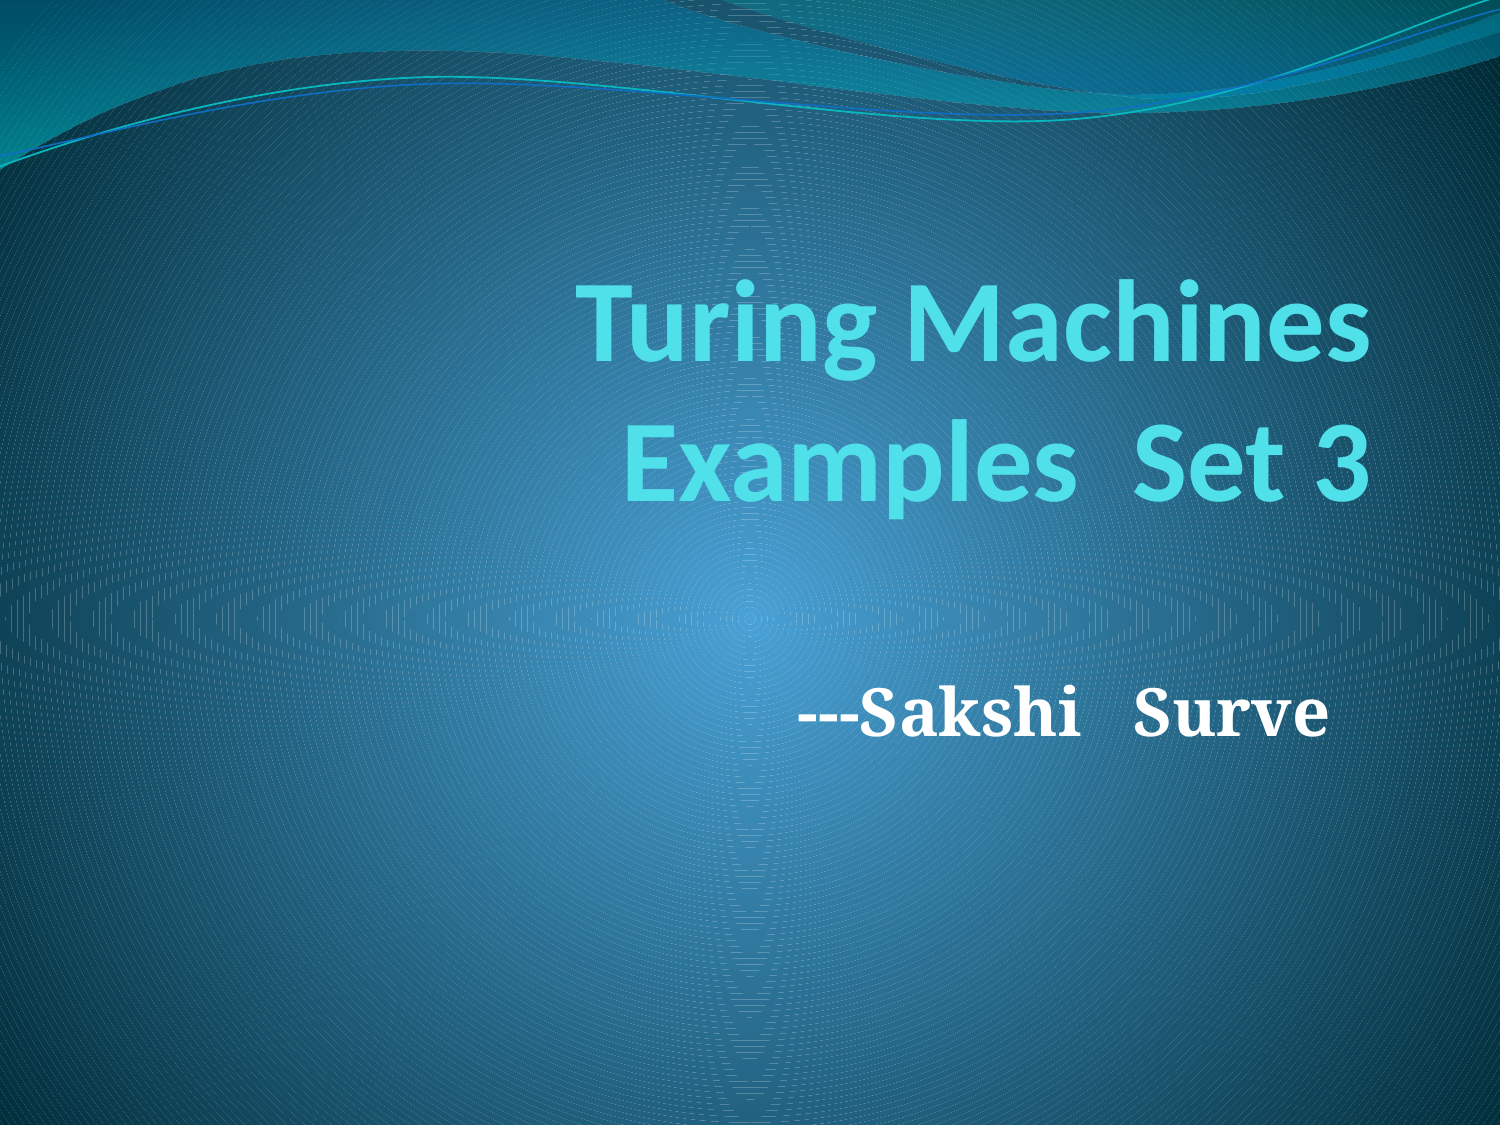

# Turing Machines Examples  Set 3
---Sakshi   Surve